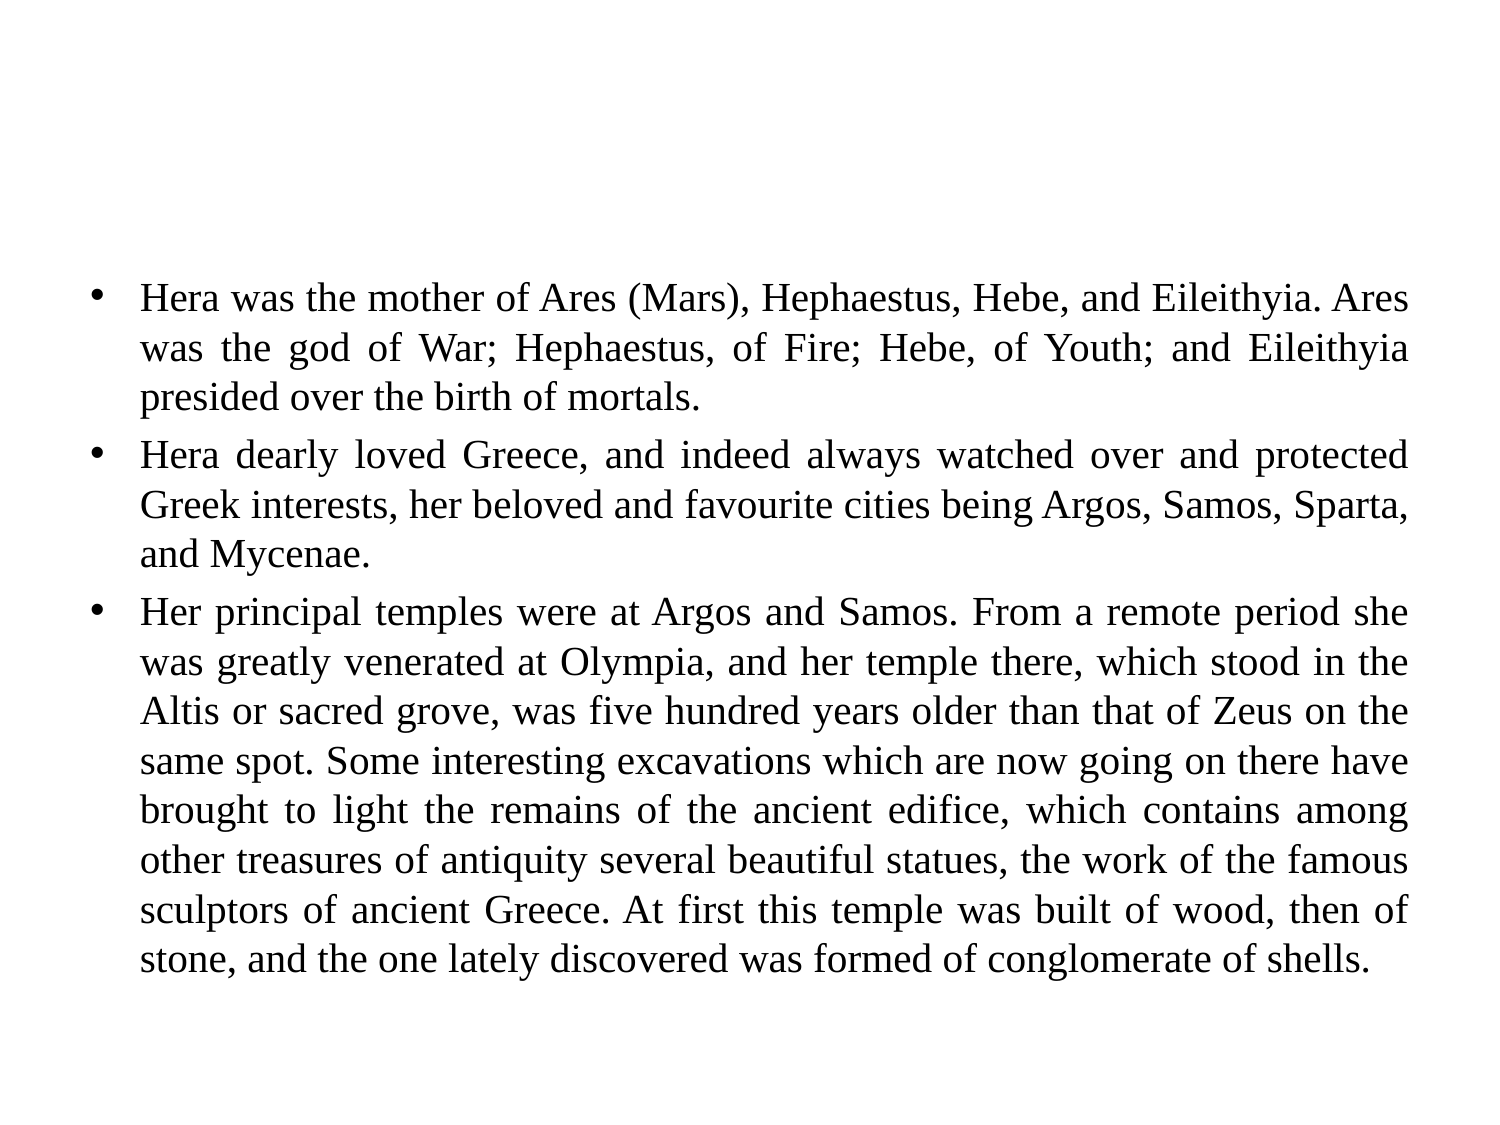

#
Hera was the mother of Ares (Mars), Hephaestus, Hebe, and Eileithyia. Ares was the god of War; Hephaestus, of Fire; Hebe, of Youth; and Eileithyia presided over the birth of mortals.
Hera dearly loved Greece, and indeed always watched over and protected Greek interests, her beloved and favourite cities being Argos, Samos, Sparta, and Mycenae.
Her principal temples were at Argos and Samos. From a remote period she was greatly venerated at Olympia, and her temple there, which stood in the Altis or sacred grove, was five hundred years older than that of Zeus on the same spot. Some interesting excavations which are now going on there have brought to light the remains of the ancient edifice, which contains among other treasures of antiquity several beautiful statues, the work of the famous sculptors of ancient Greece. At first this temple was built of wood, then of stone, and the one lately discovered was formed of conglomerate of shells.